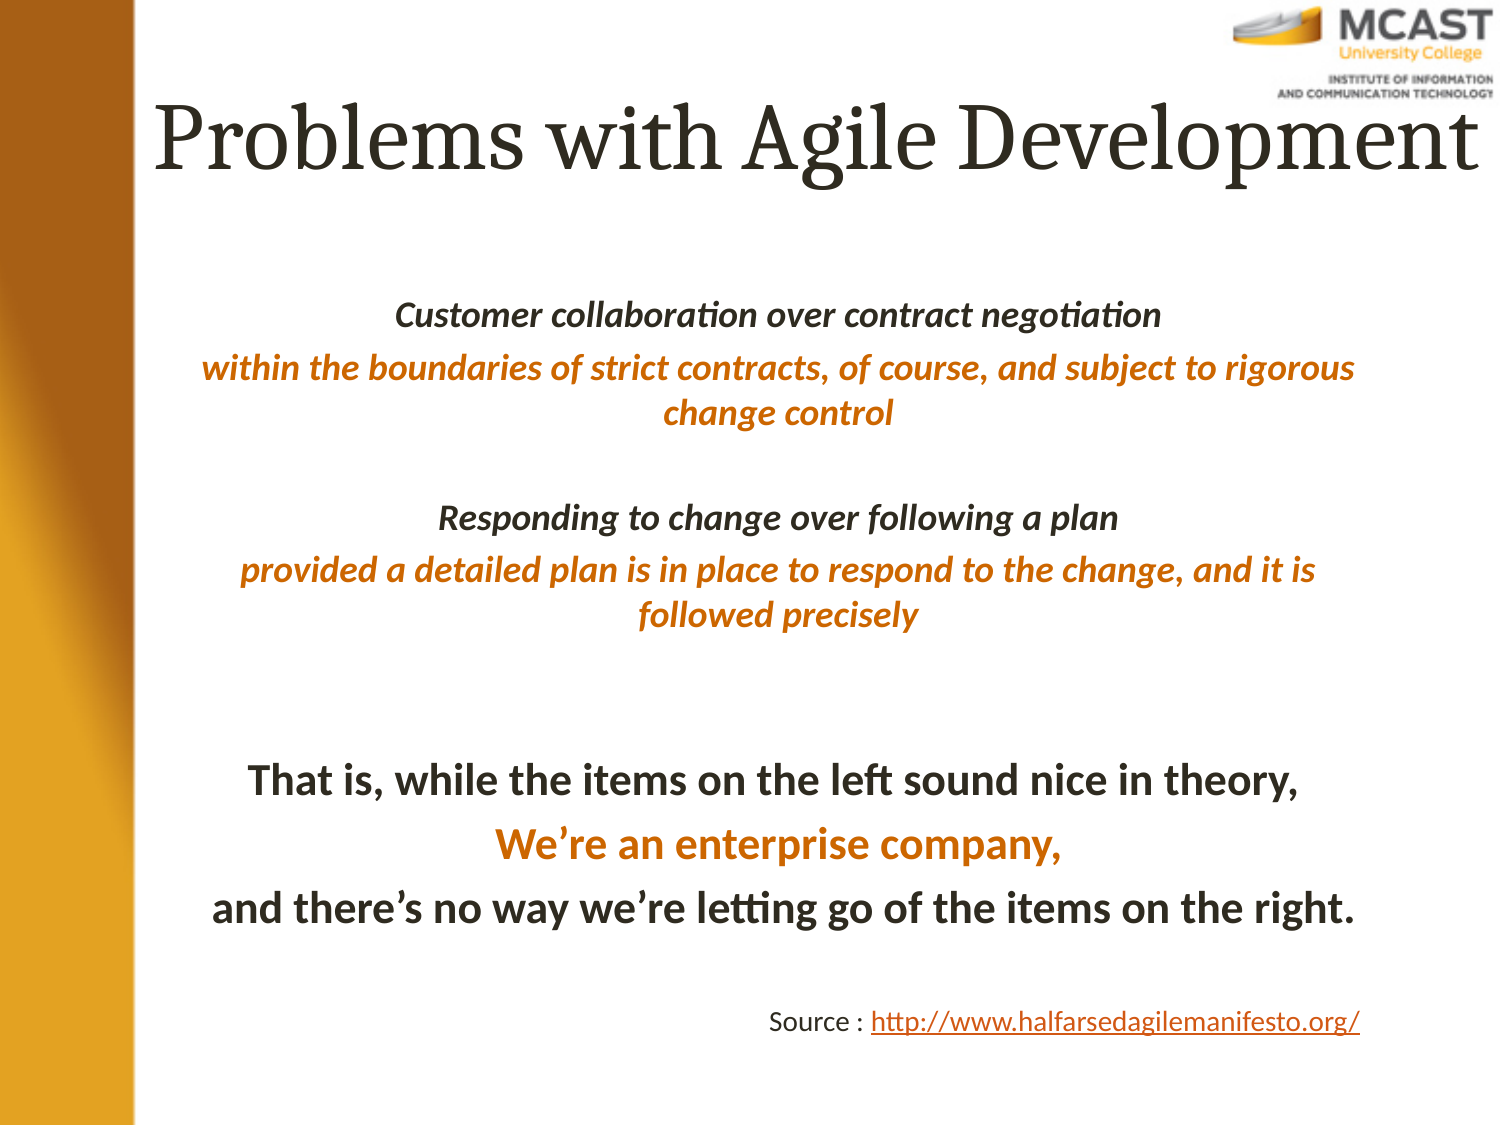

# Problems with Agile Development

Customer collaboration over contract negotiation
within the boundaries of strict contracts, of course, and subject to rigorous change control

Responding to change over following a plan
provided a detailed plan is in place to respond to the change, and it is followed precisely

That is, while the items on the left sound nice in theory,
We’re an enterprise company,
 and there’s no way we’re letting go of the items on the right.

Source : http://www.halfarsedagilemanifesto.org/